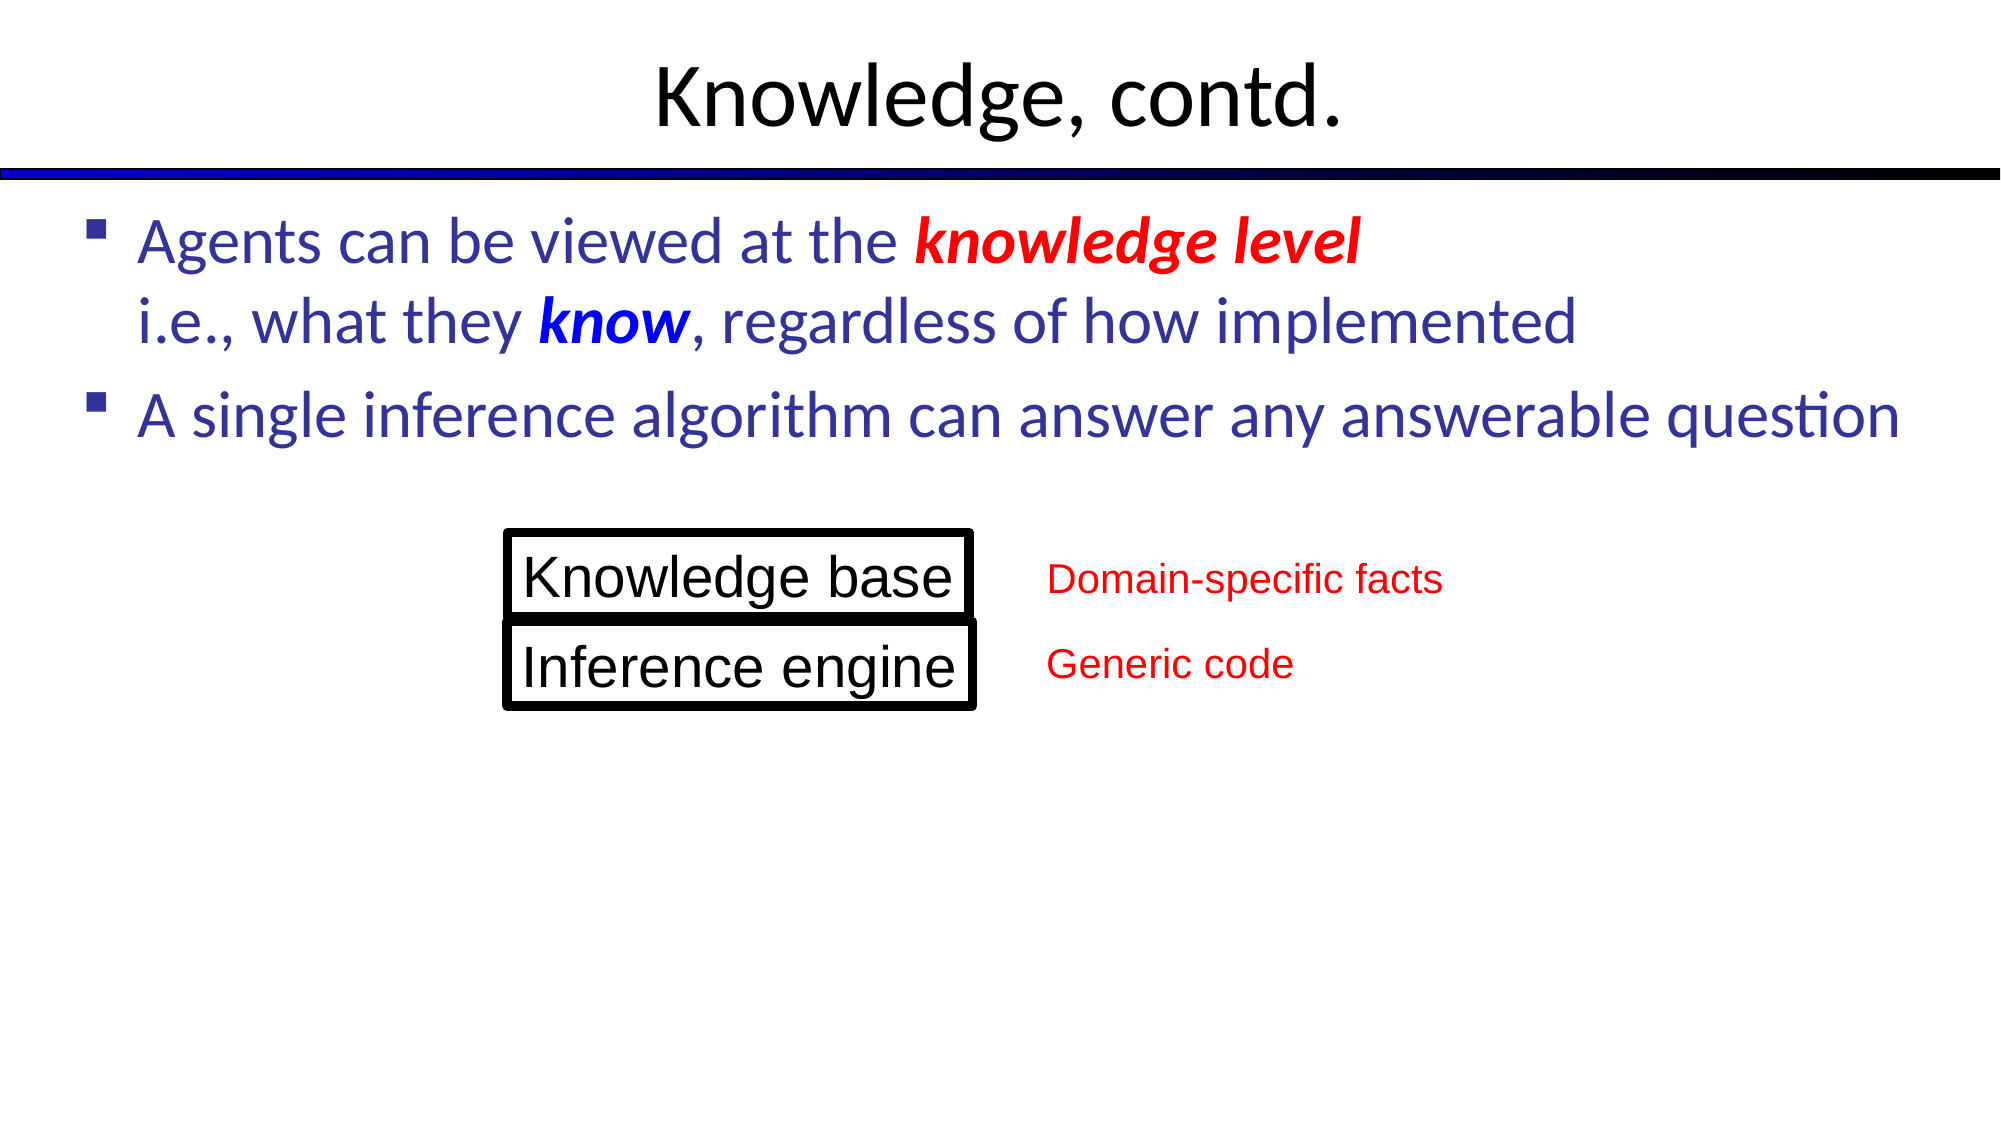

# Knowledge, contd.
Agents can be viewed at the knowledge level
i.e., what they know, regardless of how implemented
A single inference algorithm can answer any answerable question

Knowledge base
Domain-specific facts
Inference engine
Generic code